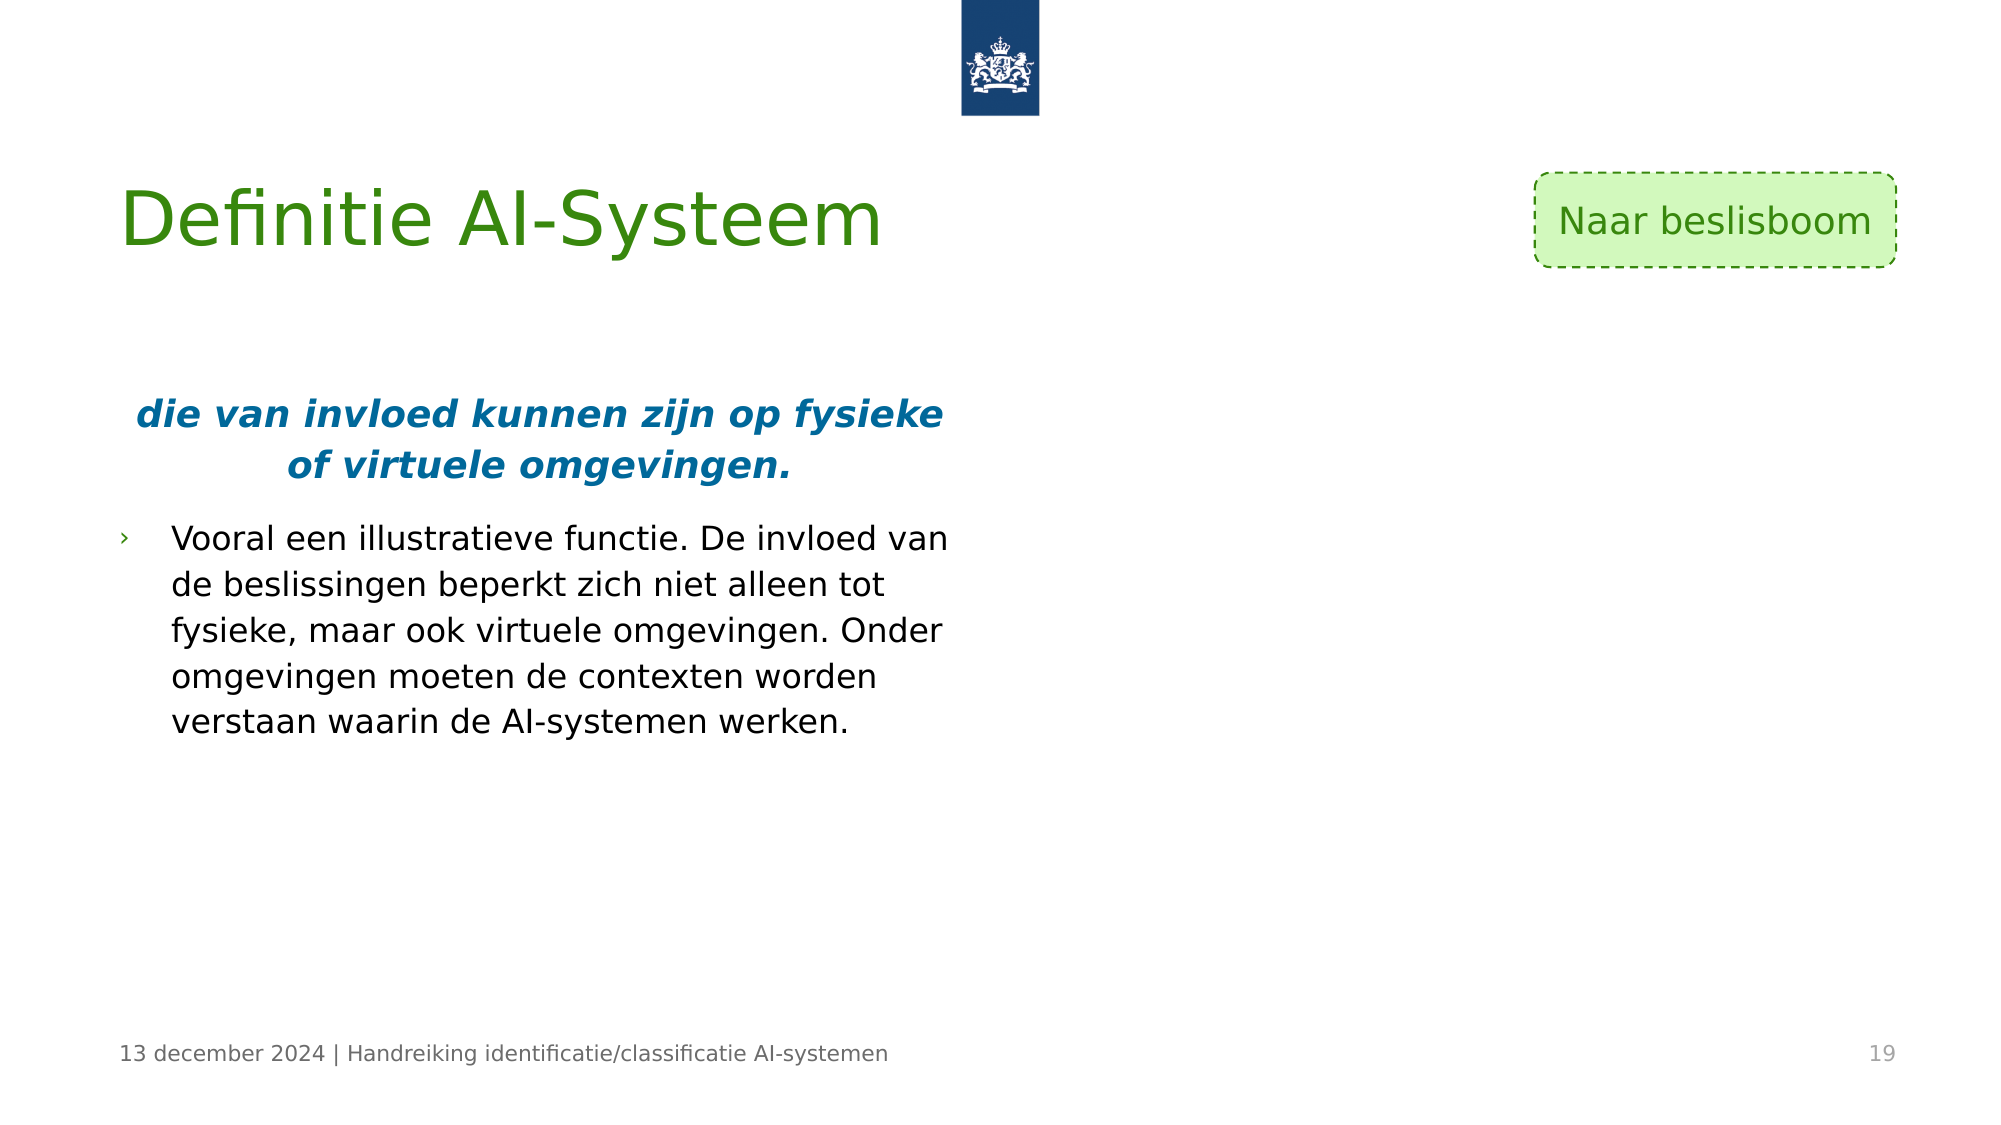

# Definitie AI-Systeem
Naar beslisboom
die van invloed kunnen zijn op fysieke of virtuele omgevingen.
Vooral een illustratieve functie. De invloed van de beslissingen beperkt zich niet alleen tot fysieke, maar ook virtuele omgevingen. Onder omgevingen moeten de contexten worden verstaan waarin de AI-systemen werken.
13 december 2024 | Handreiking identificatie/classificatie AI-systemen
19